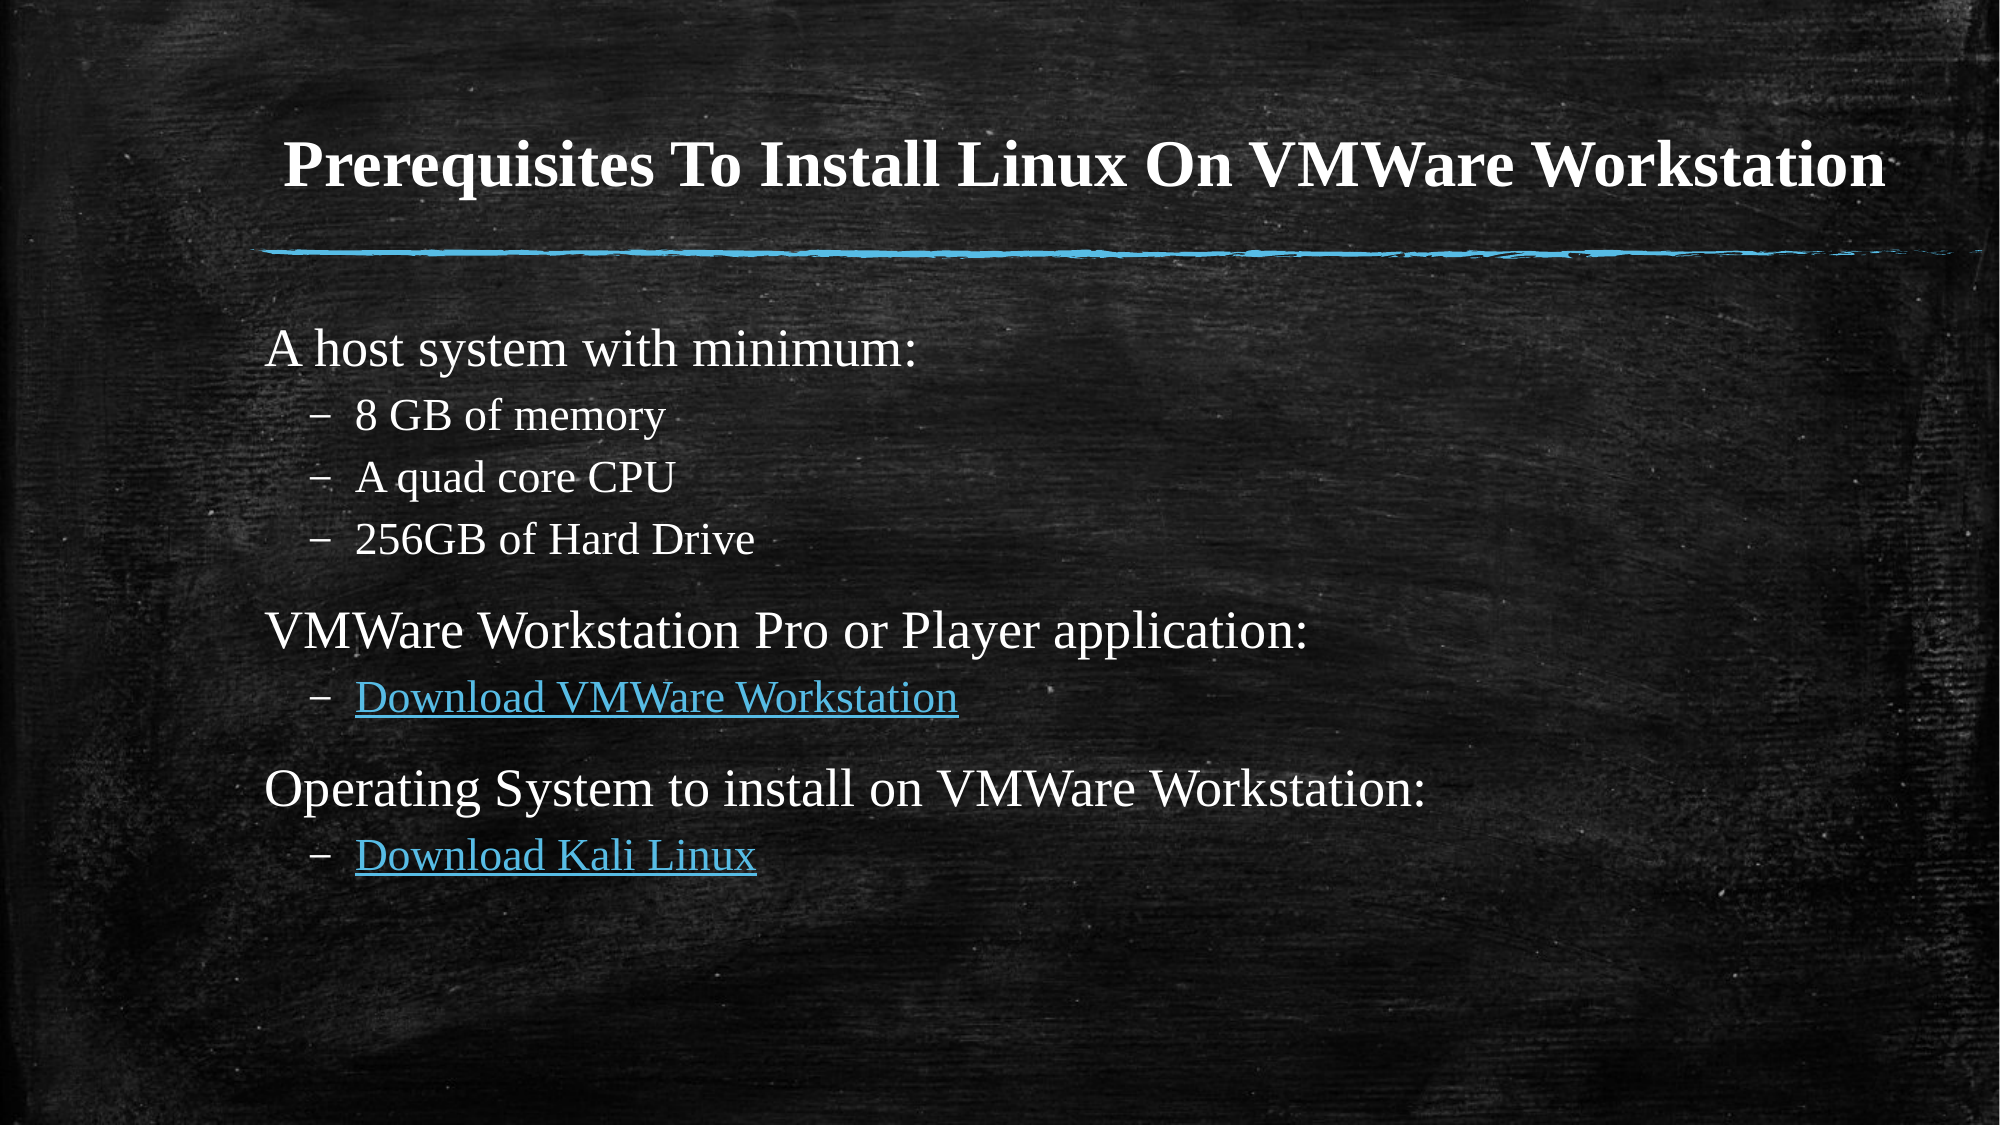

# Prerequisites To Install Linux On VMWare Workstation

A host system with minimum:
8 GB of memory
A quad core CPU
256GB of Hard Drive
VMWare Workstation Pro or Player application:
Download VMWare Workstation
Operating System to install on VMWare Workstation:
Download Kali Linux